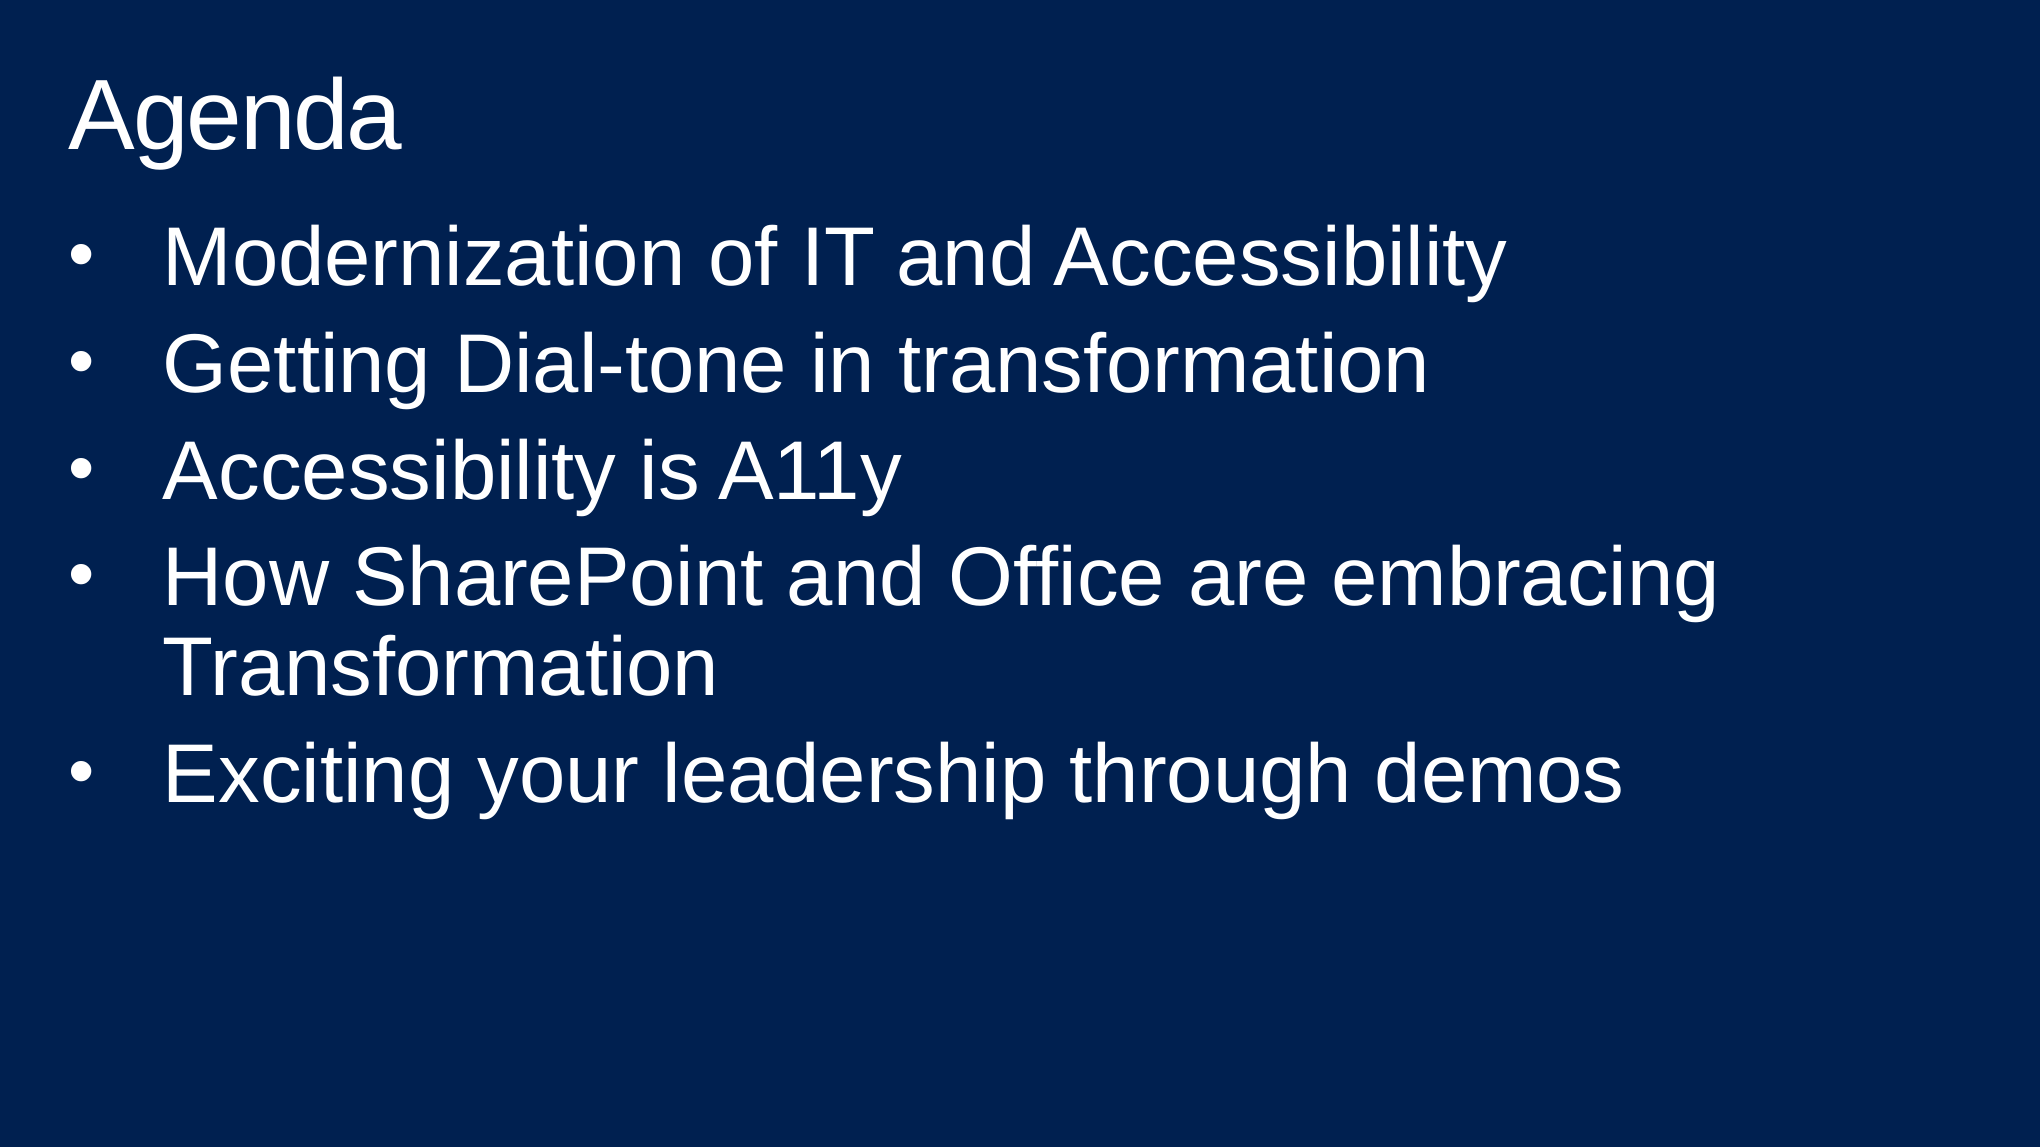

# Agenda
Modernization of IT and Accessibility
Getting Dial-tone in transformation
Accessibility is A11y
How SharePoint and Office are embracing Transformation
Exciting your leadership through demos